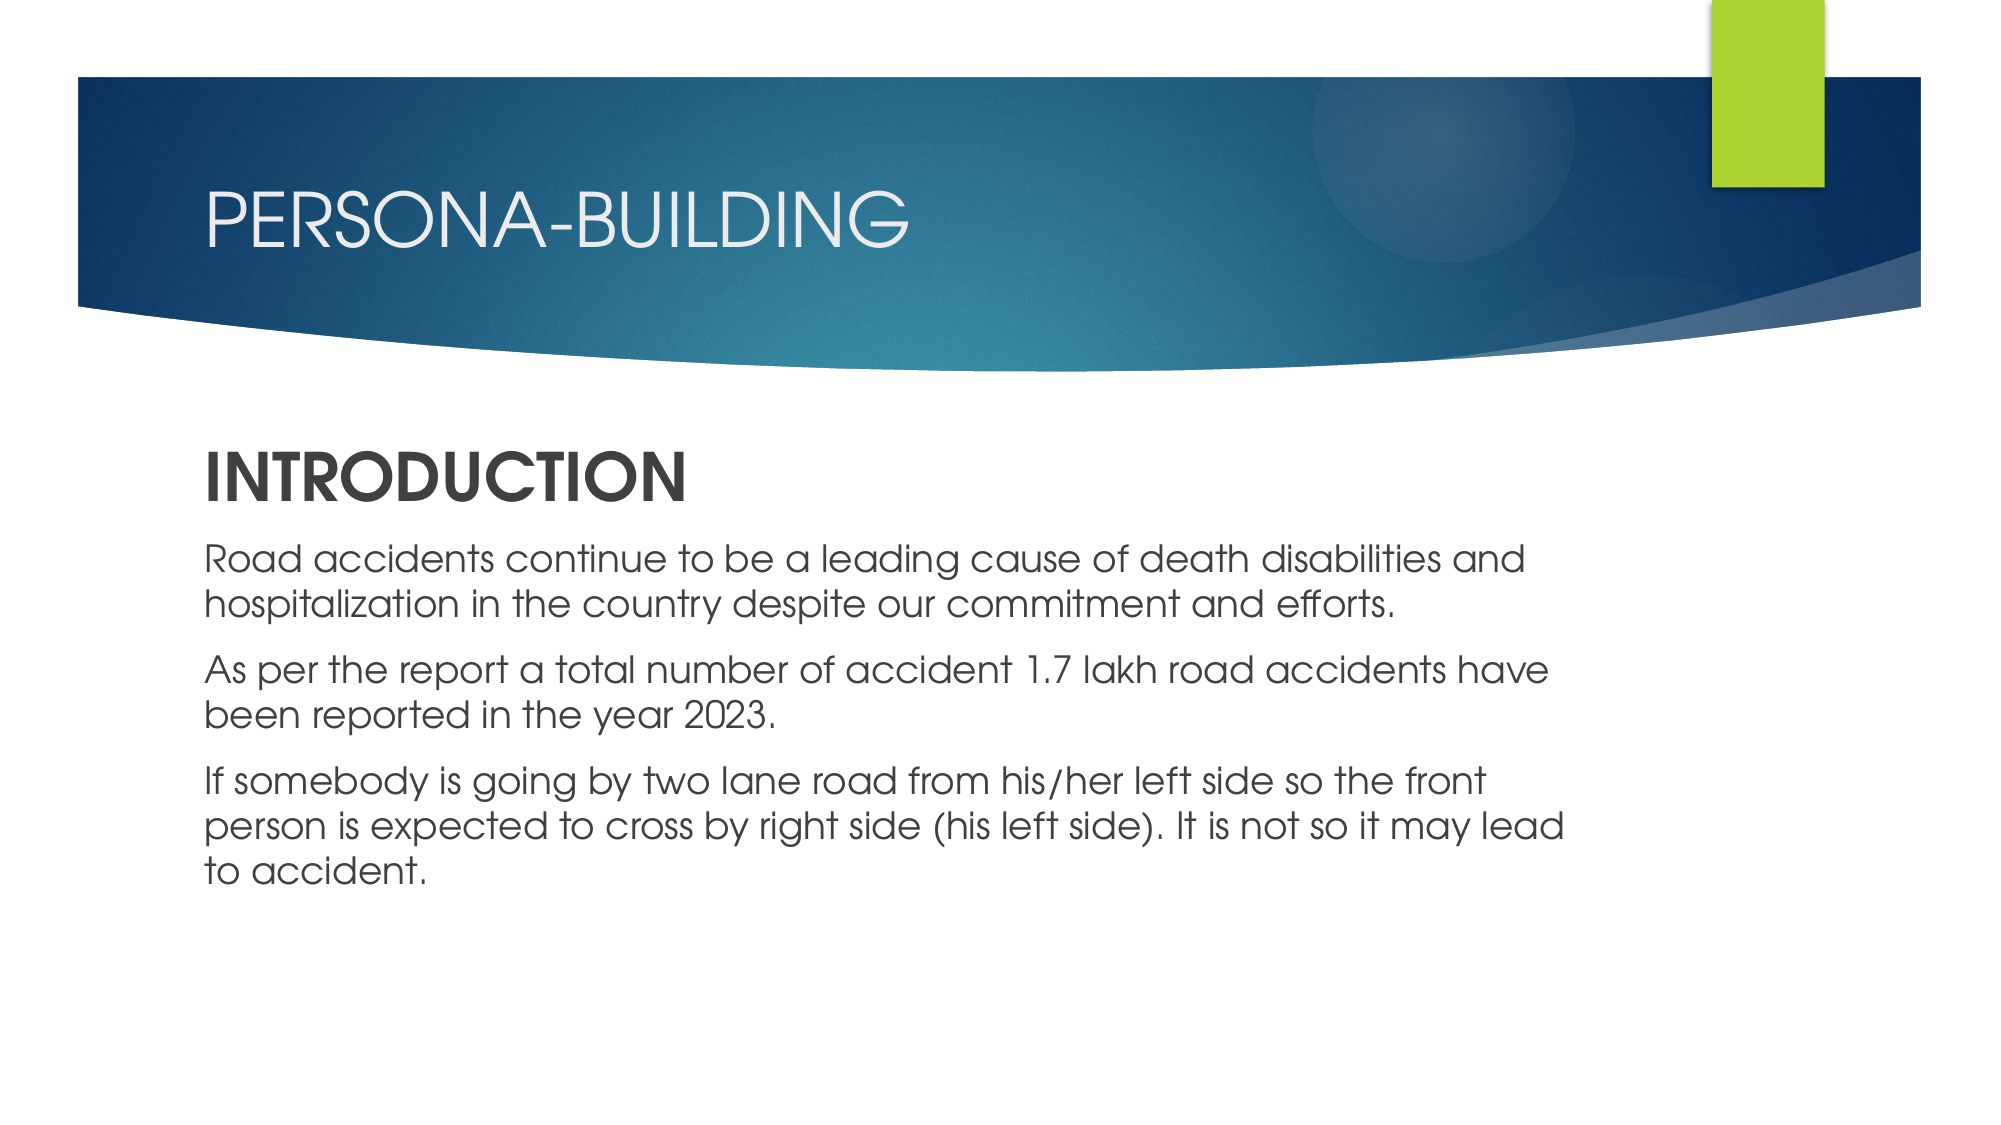

# PERSONA-BUILDING
INTRODUCTION
Road accidents continue to be a leading cause of death disabilities and hospitalization in the country despite our commitment and efforts.
As per the report a total number of accident 1.7 lakh road accidents have been reported in the year 2023.
If somebody is going by two lane road from his/her left side so the front person is expected to cross by right side (his left side). It is not so it may lead to accident.